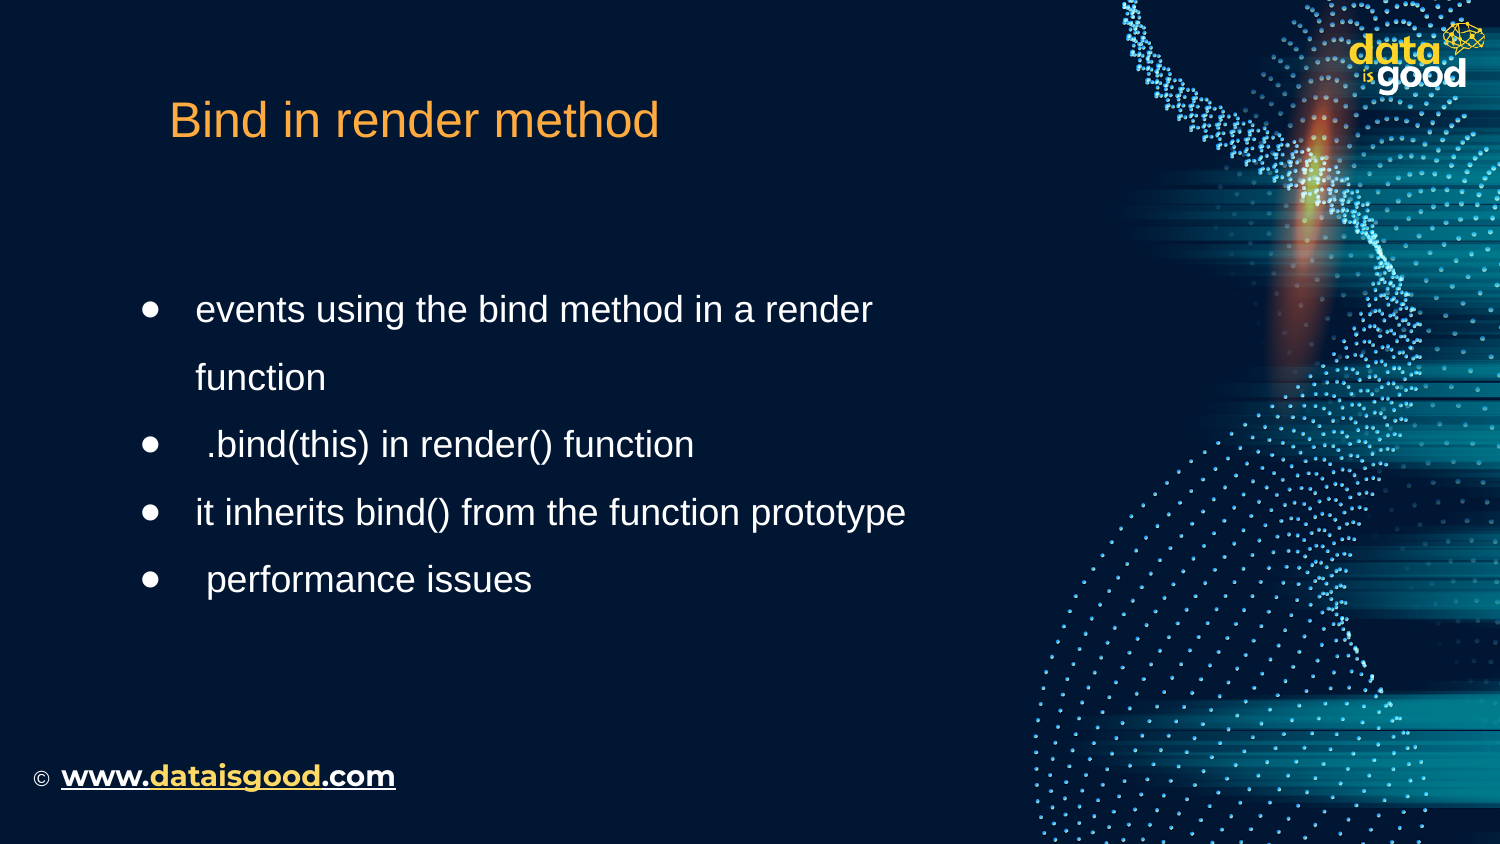

# Bind in render method
events using the bind method in a render function
 .bind(this) in render() function
it inherits bind() from the function prototype
 performance issues